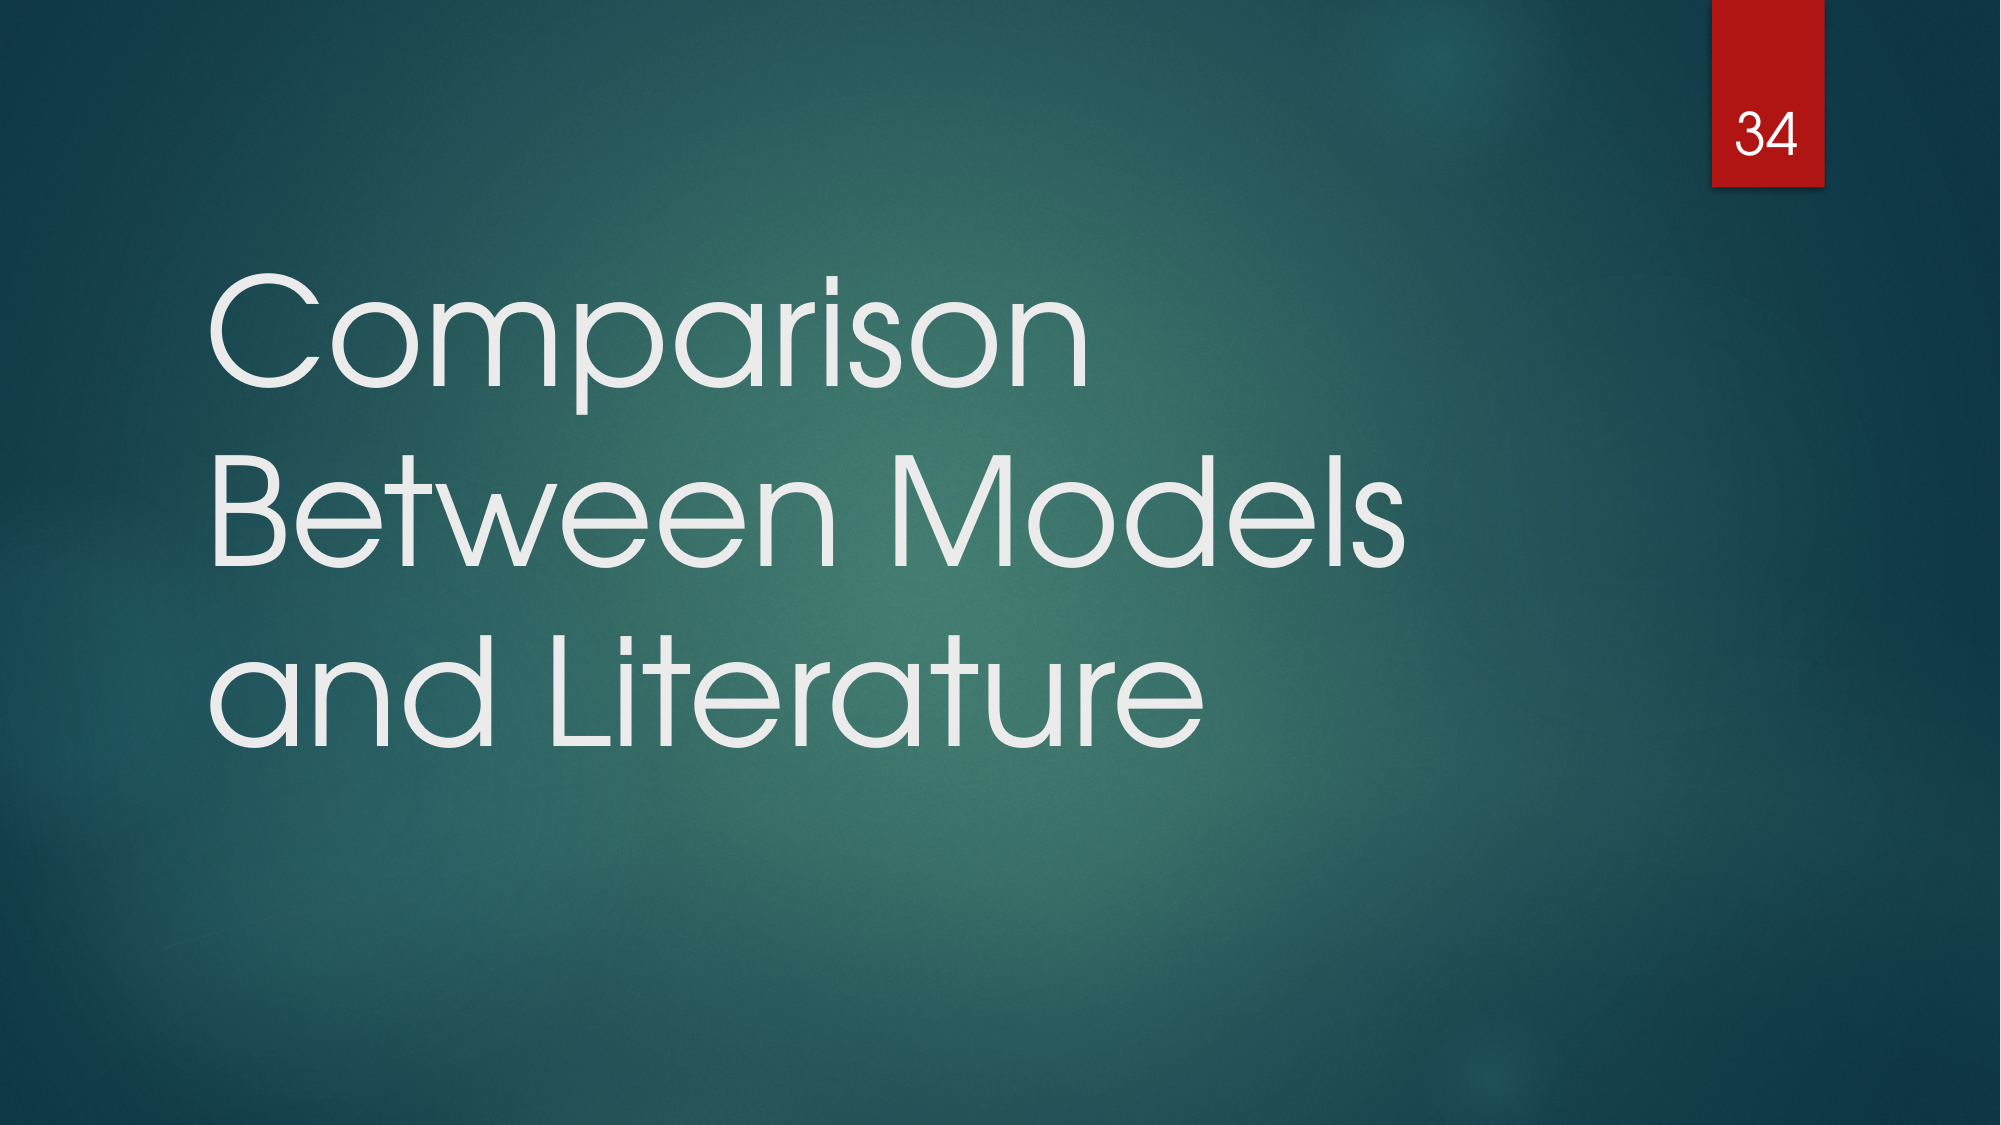

34
# Comparison Between Models and Literature